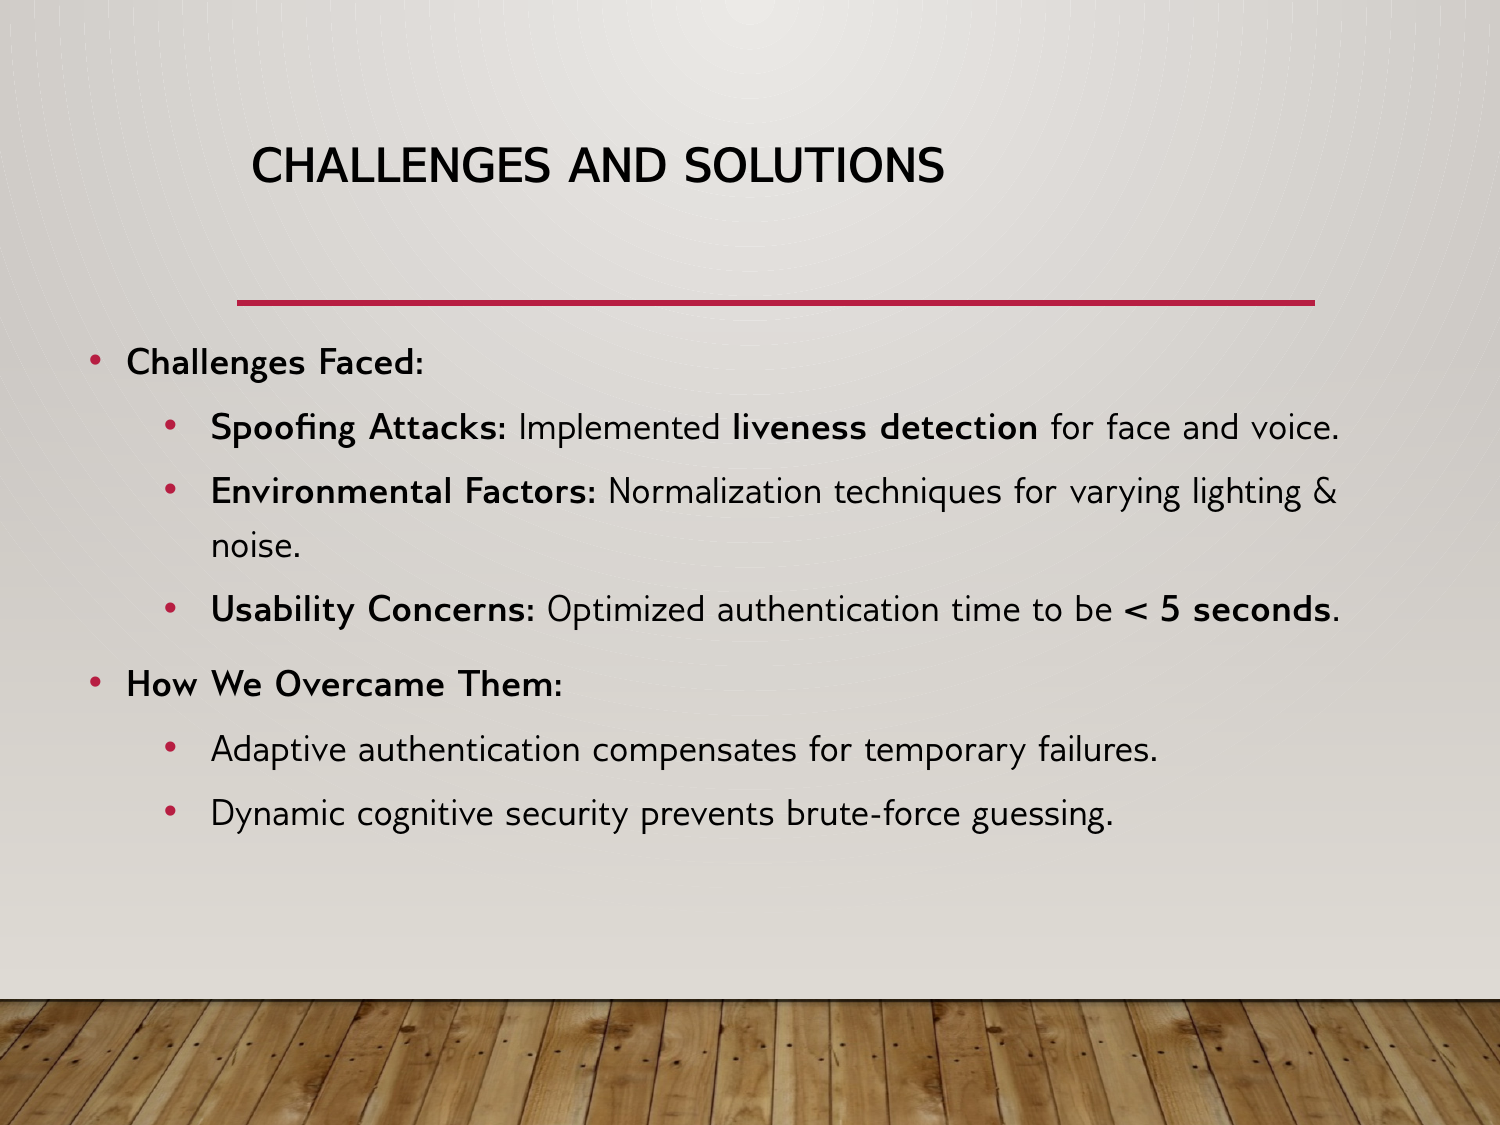

# Challenges and Solutions

Challenges Faced:
Spoofing Attacks: Implemented liveness detection for face and voice.
Environmental Factors: Normalization techniques for varying lighting & noise.
Usability Concerns: Optimized authentication time to be < 5 seconds.
How We Overcame Them:
Adaptive authentication compensates for temporary failures.
Dynamic cognitive security prevents brute-force guessing.